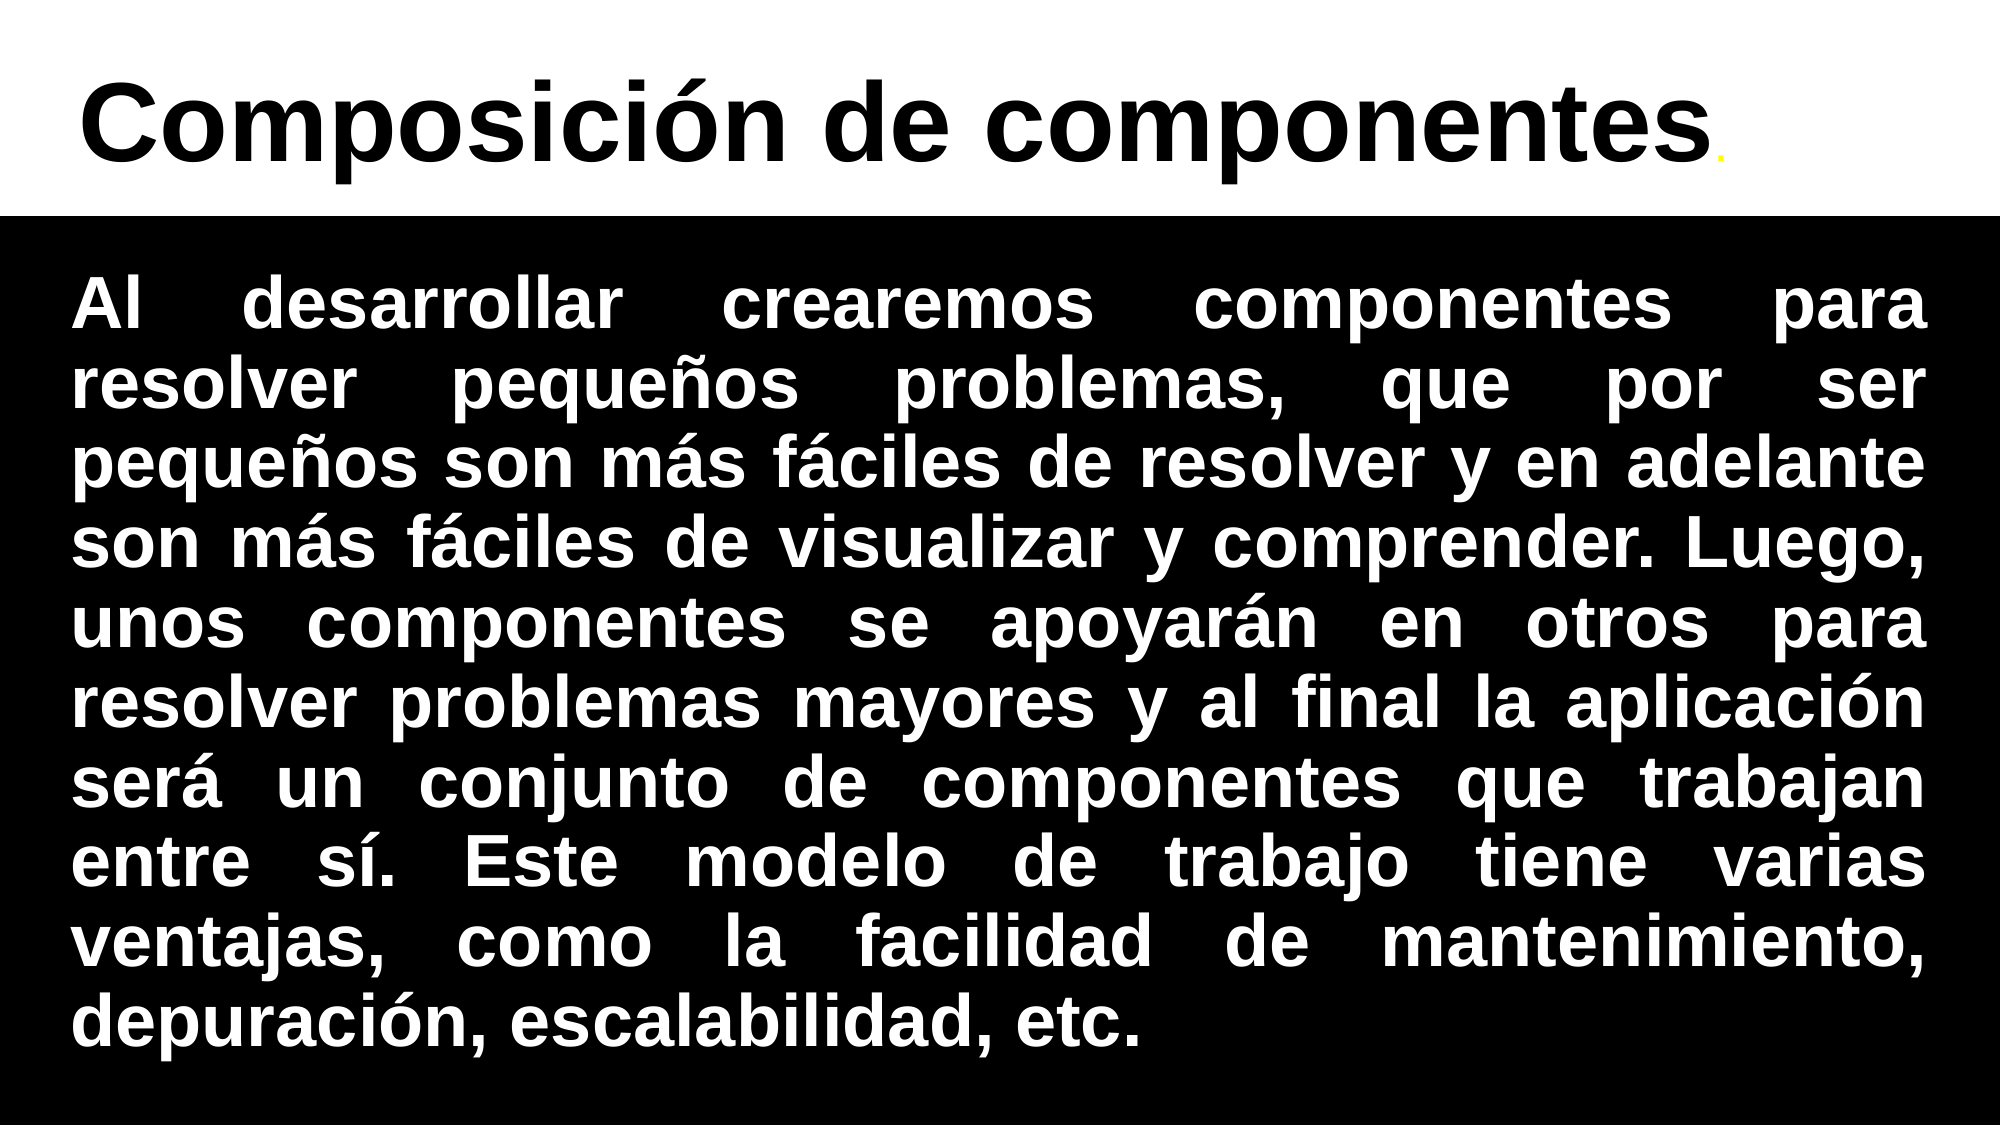

Composición de componentes.

Al desarrollar crearemos componentes para resolver pequeños problemas, que por ser pequeños son más fáciles de resolver y en adelante son más fáciles de visualizar y comprender. Luego, unos componentes se apoyarán en otros para resolver problemas mayores y al final la aplicación será un conjunto de componentes que trabajan entre sí. Este modelo de trabajo tiene varias ventajas, como la facilidad de mantenimiento, depuración, escalabilidad, etc.